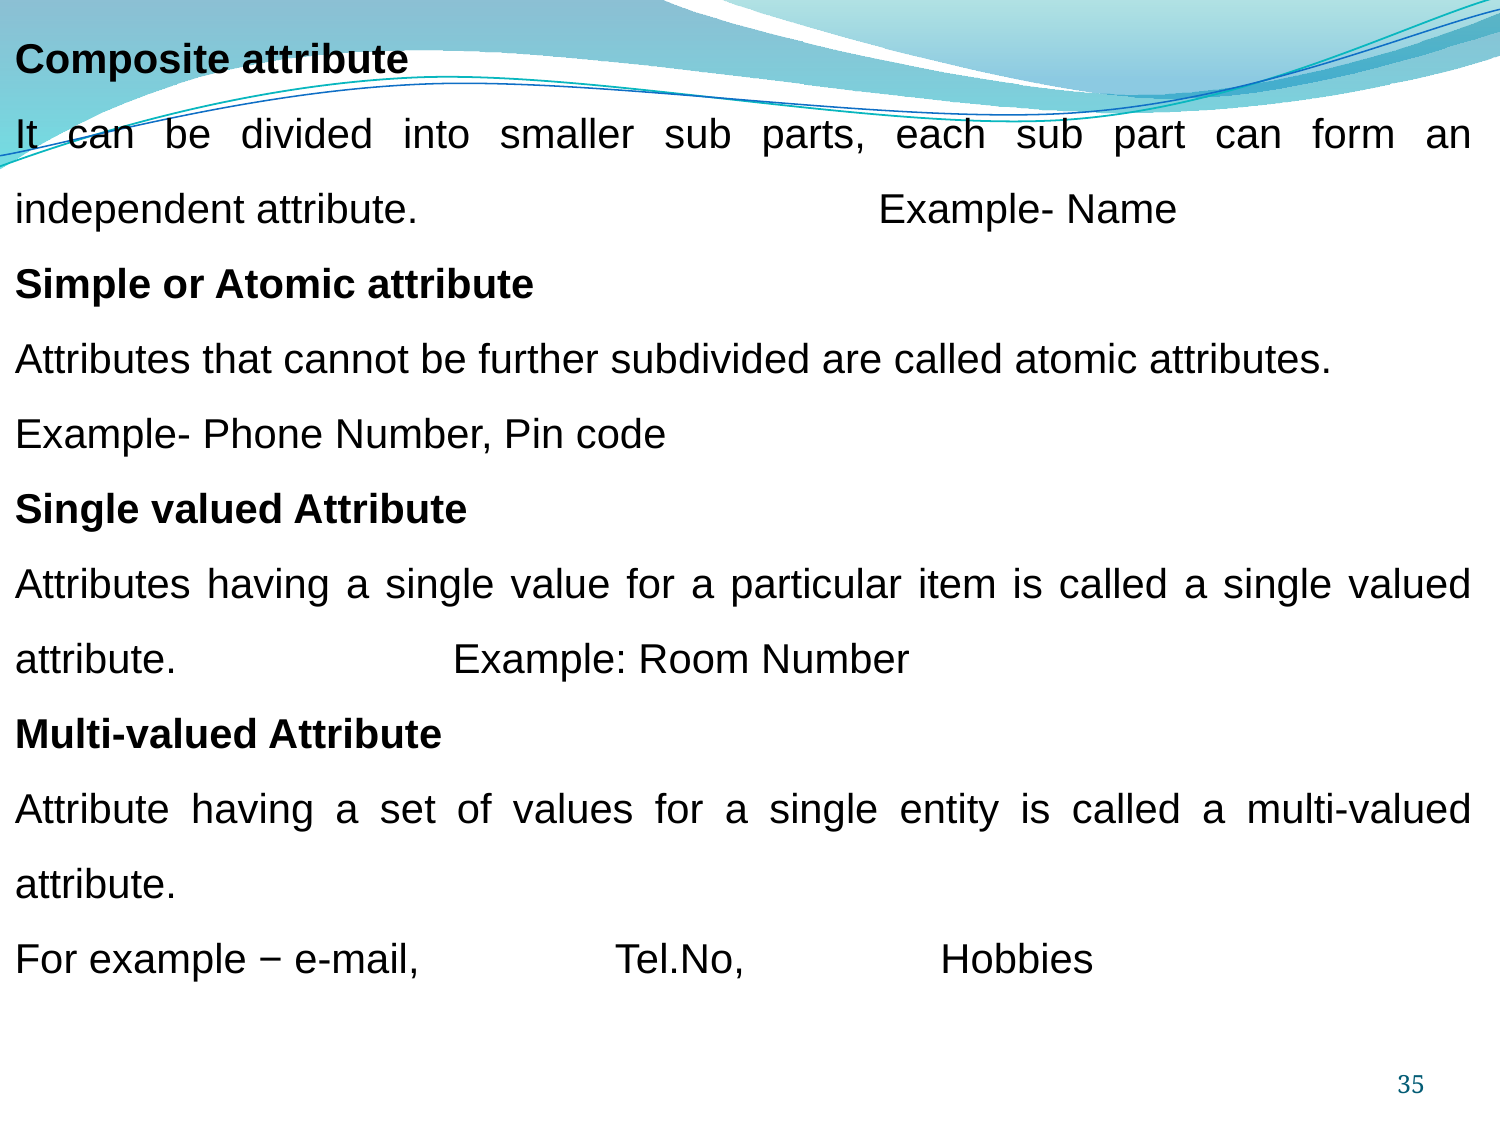

Composite attribute
It can be divided into smaller sub parts, each sub part can form an independent attribute.                                        Example- Name
Simple or Atomic attribute
Attributes that cannot be further subdivided are called atomic attributes.
Example- Phone Number, Pin code
Single valued Attribute
Attributes having a single value for a particular item is called a single valued attribute.                        Example: Room Number
Multi-valued Attribute
Attribute having a set of values for a single entity is called a multi-valued attribute.
For example − e-mail,                 Tel.No,                 Hobbies
35